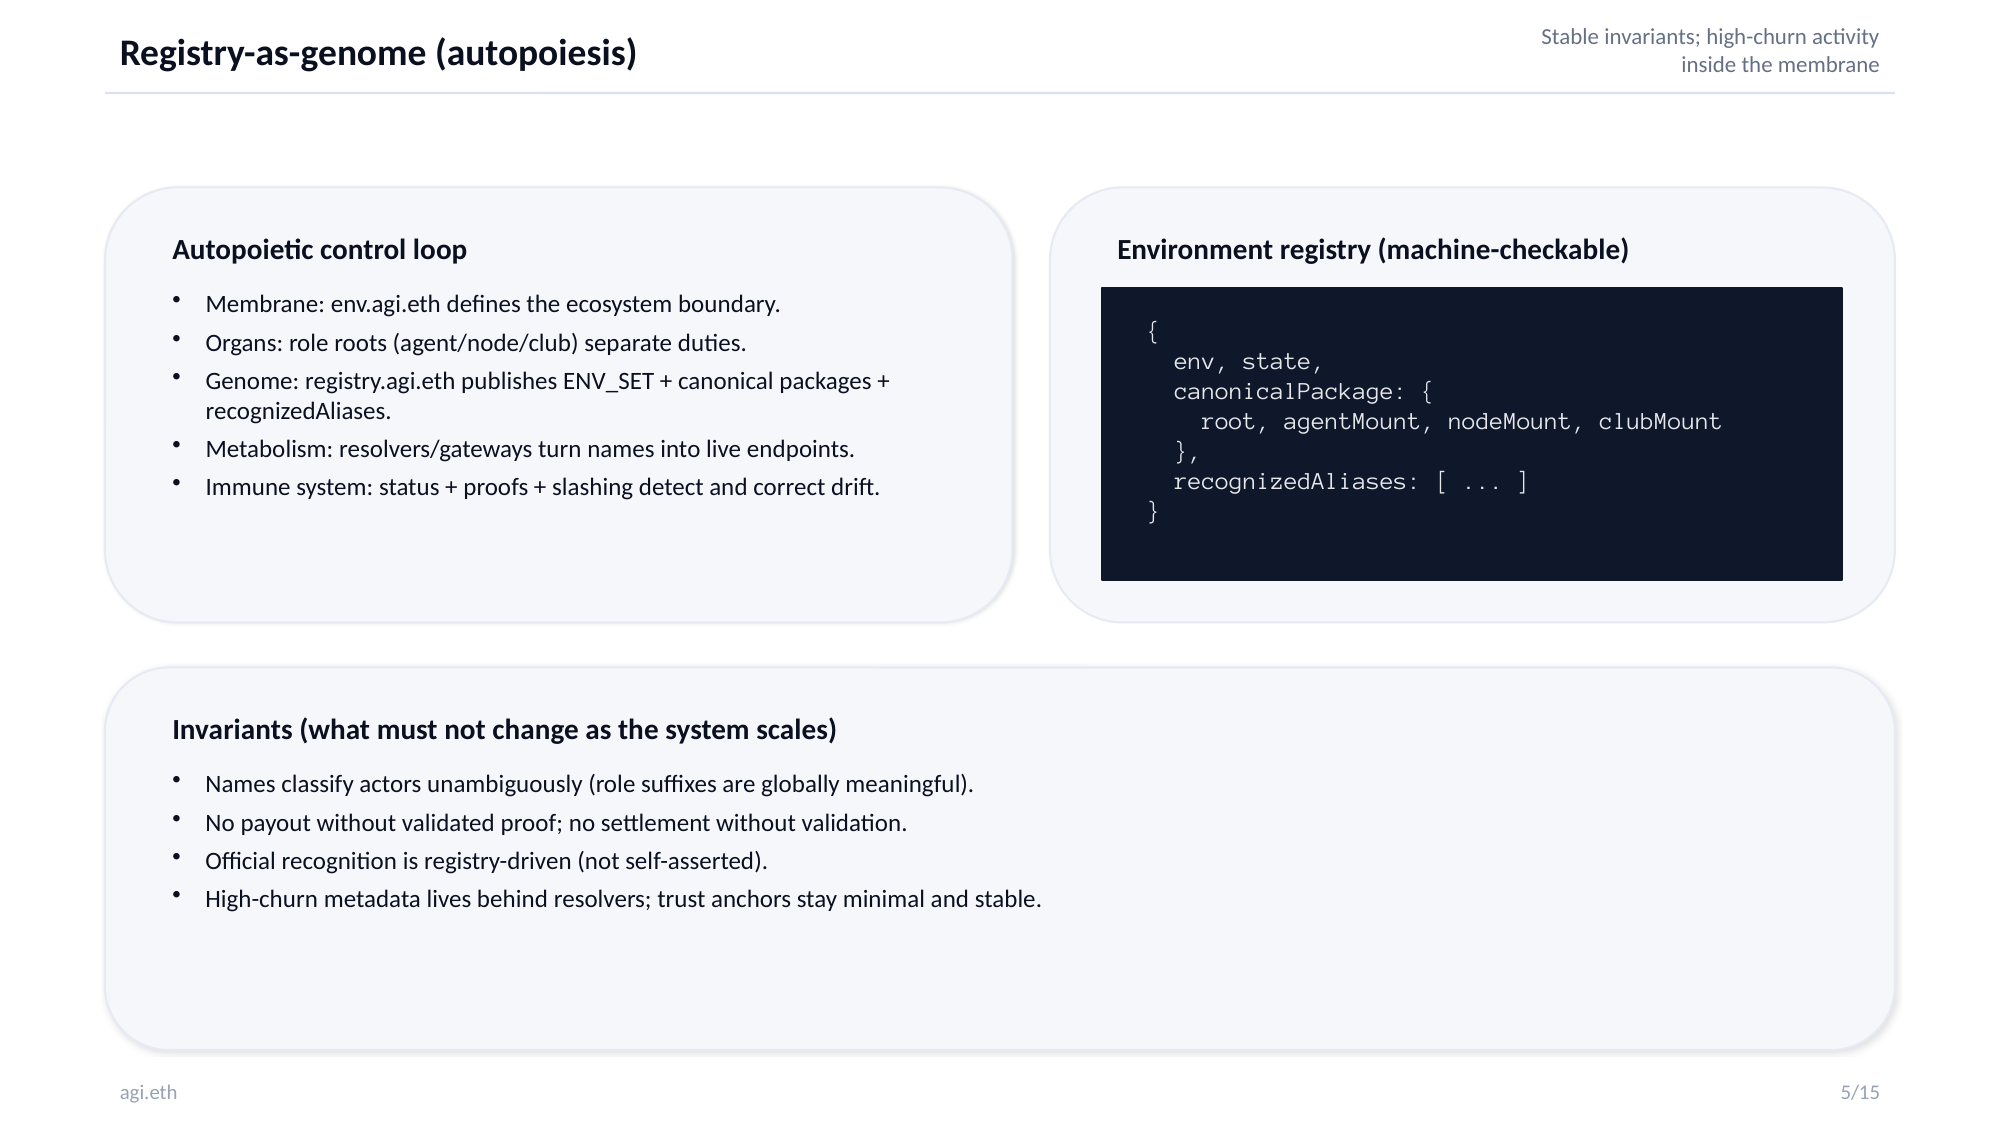

Registry-as-genome (autopoiesis)
Stable invariants; high-churn activity inside the membrane

Autopoietic control loop
Environment registry (machine-checkable)
Membrane: env.agi.eth defines the ecosystem boundary.
Organs: role roots (agent/node/club) separate duties.
Genome: registry.agi.eth publishes ENV_SET + canonical packages + recognizedAliases.
Metabolism: resolvers/gateways turn names into live endpoints.
Immune system: status + proofs + slashing detect and correct drift.

{
  env, state,
  canonicalPackage: {
    root, agentMount, nodeMount, clubMount
  },
  recognizedAliases: [ ... ]
}

Invariants (what must not change as the system scales)
Names classify actors unambiguously (role suffixes are globally meaningful).
No payout without validated proof; no settlement without validation.
Official recognition is registry-driven (not self-asserted).
High-churn metadata lives behind resolvers; trust anchors stay minimal and stable.
agi.eth
5/15